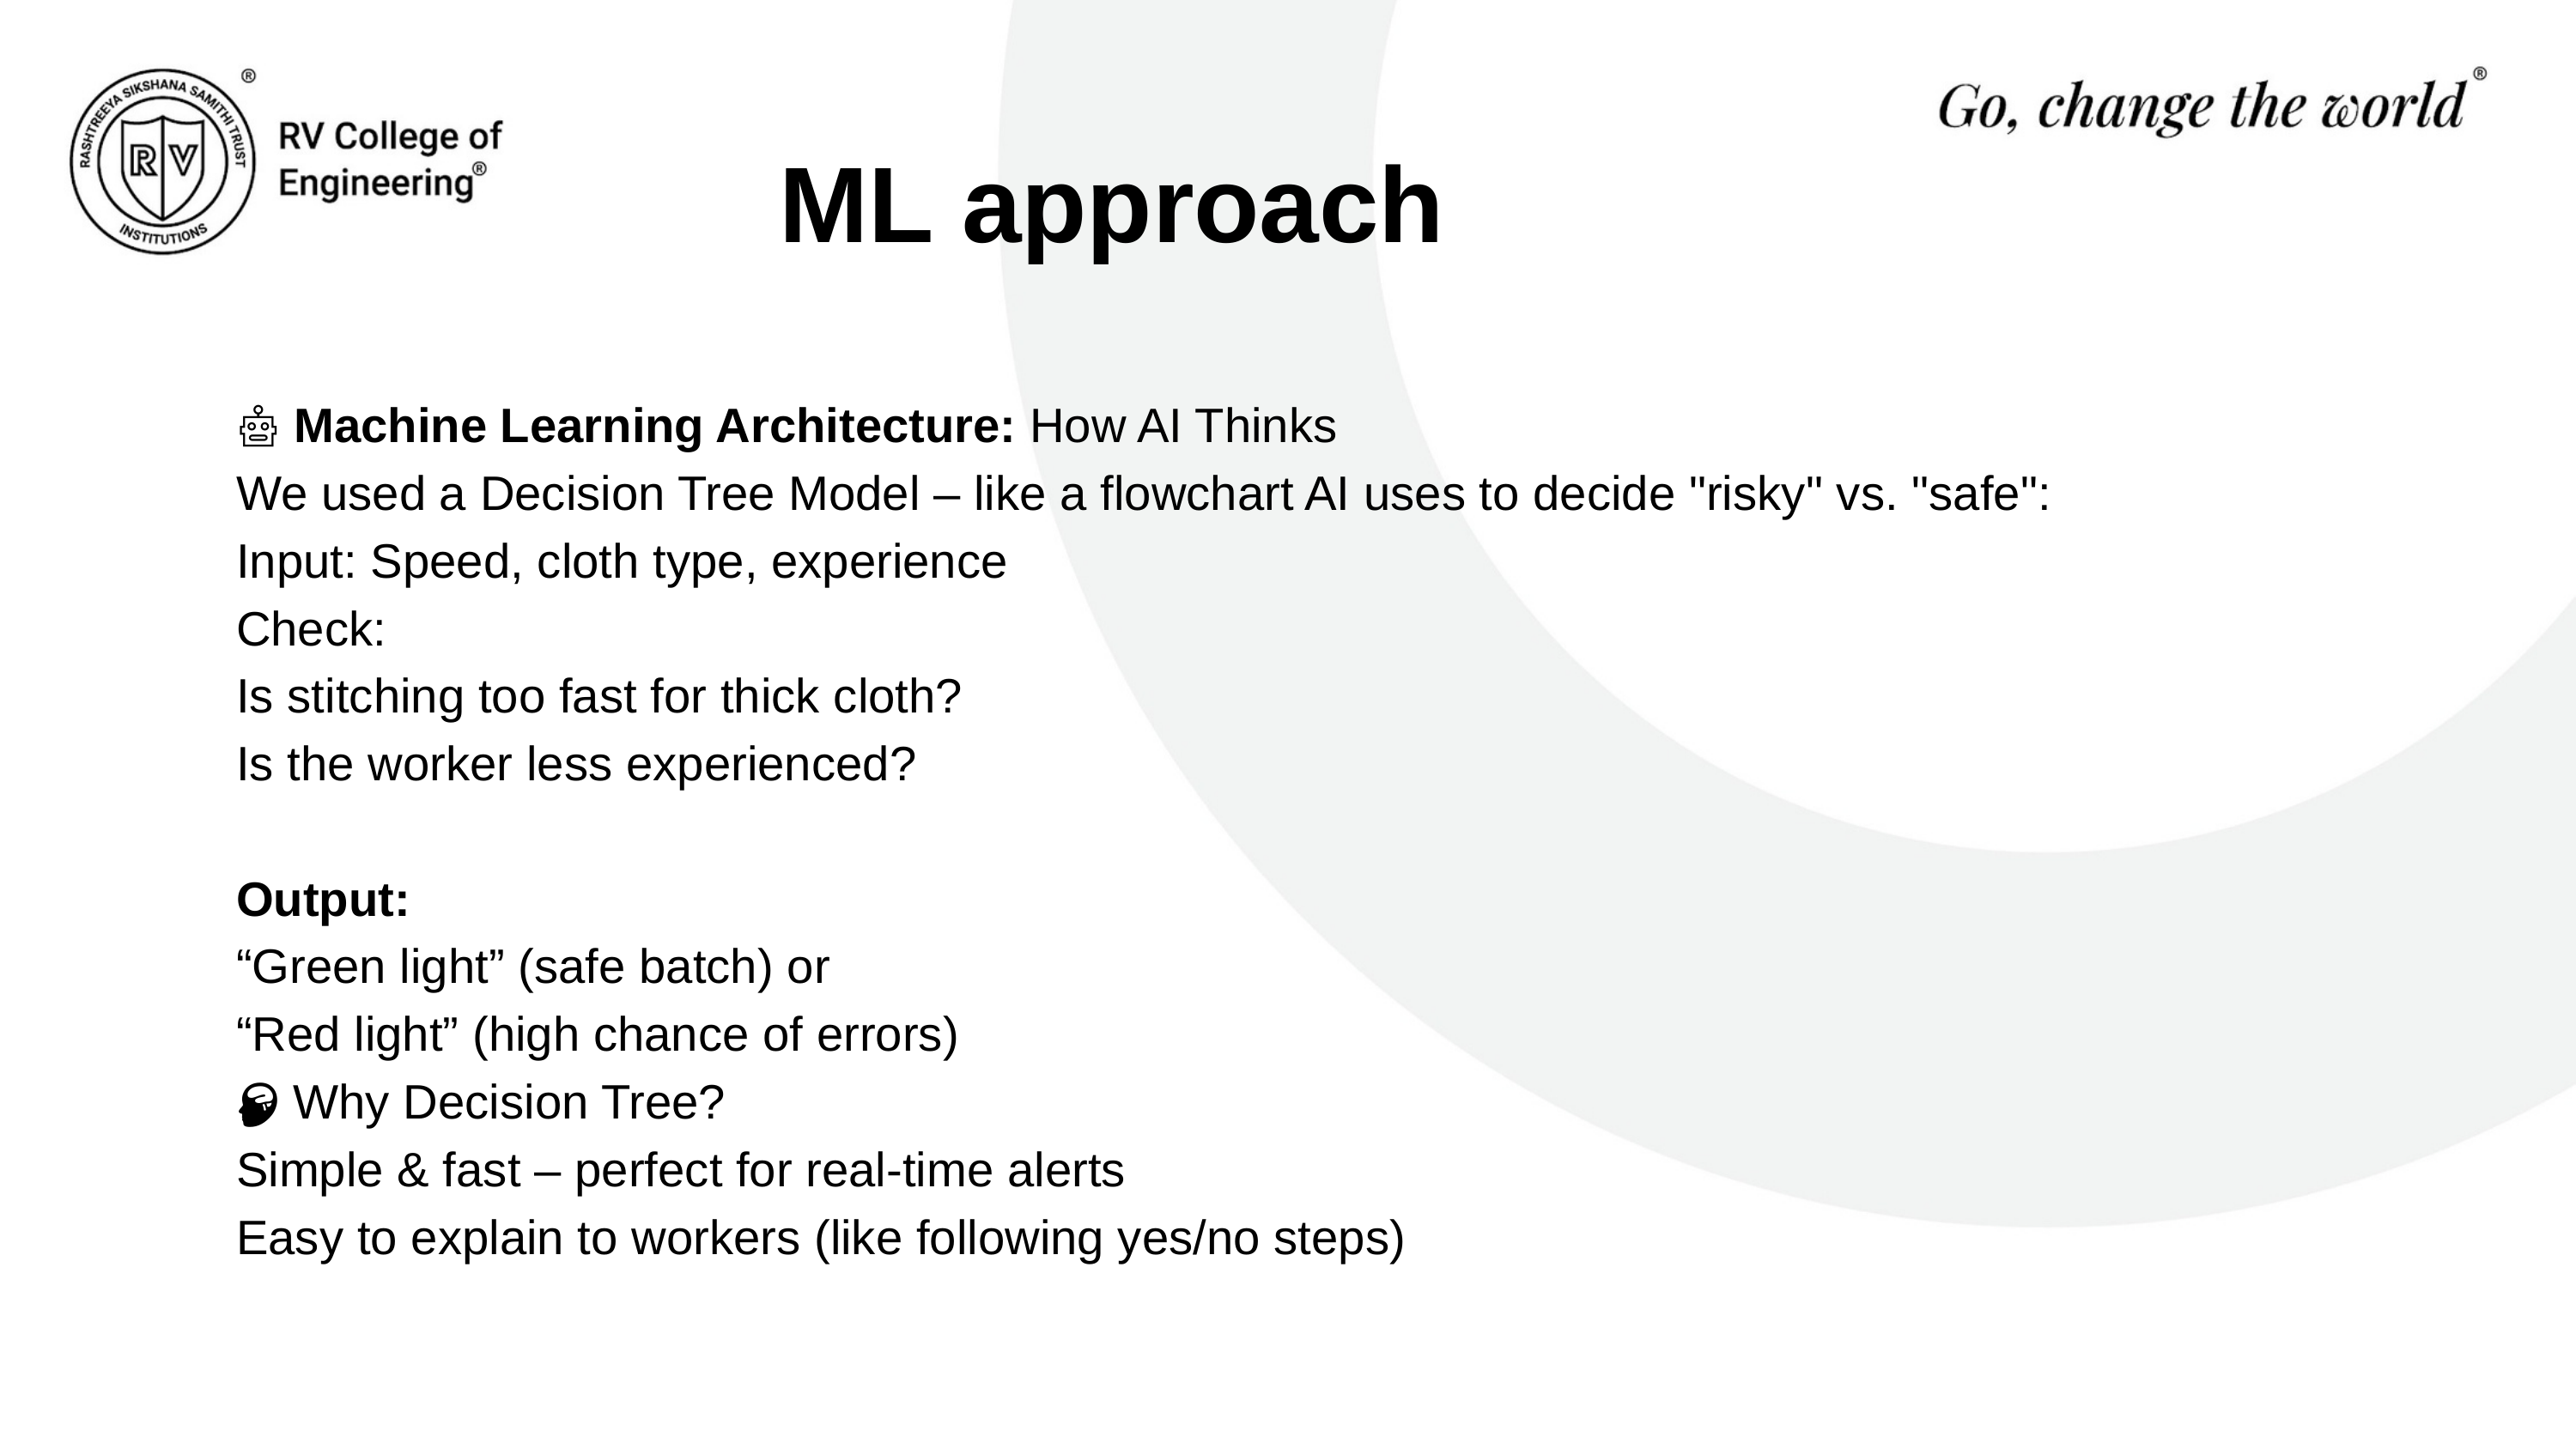

ML approach
🤖 Machine Learning Architecture: How AI Thinks
We used a Decision Tree Model – like a flowchart AI uses to decide "risky" vs. "safe":
Input: Speed, cloth type, experience
Check:
Is stitching too fast for thick cloth?
Is the worker less experienced?

Output:
“Green light” (safe batch) or
“Red light” (high chance of errors)
🧠 Why Decision Tree?
Simple & fast – perfect for real-time alerts
Easy to explain to workers (like following yes/no steps)